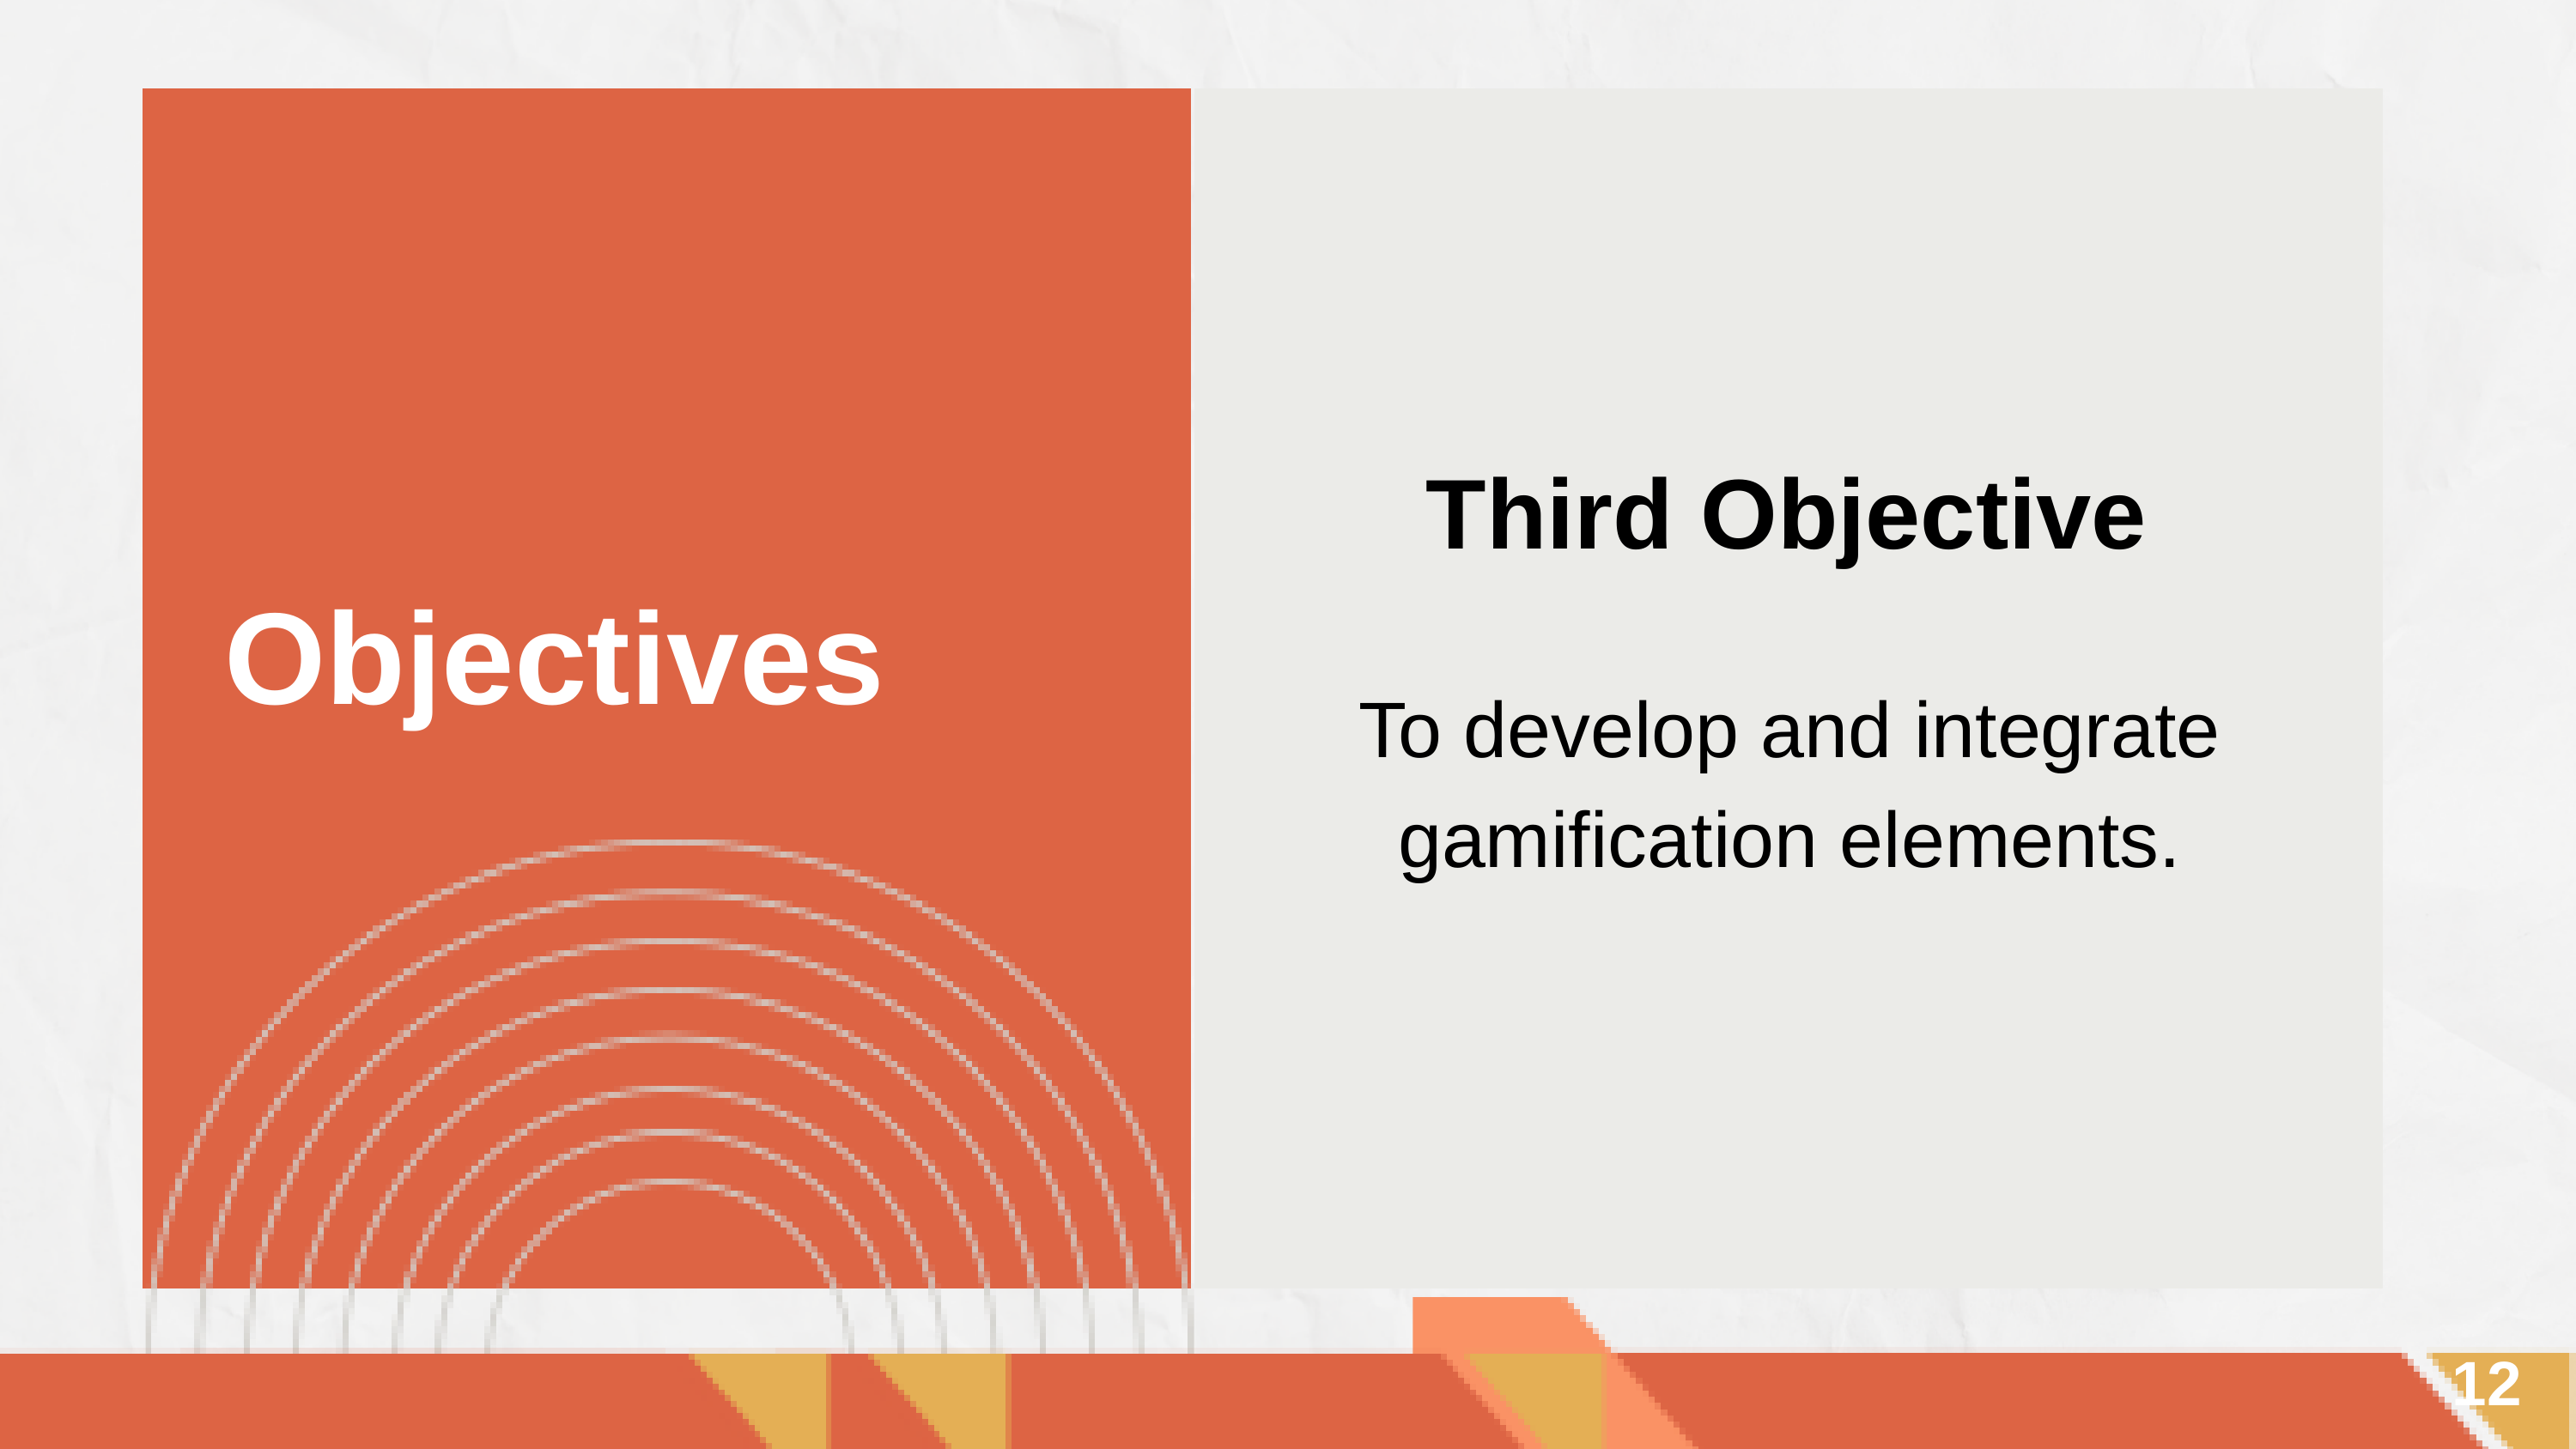

Third Objective
Objectives
To develop and integrate gamification elements.

12